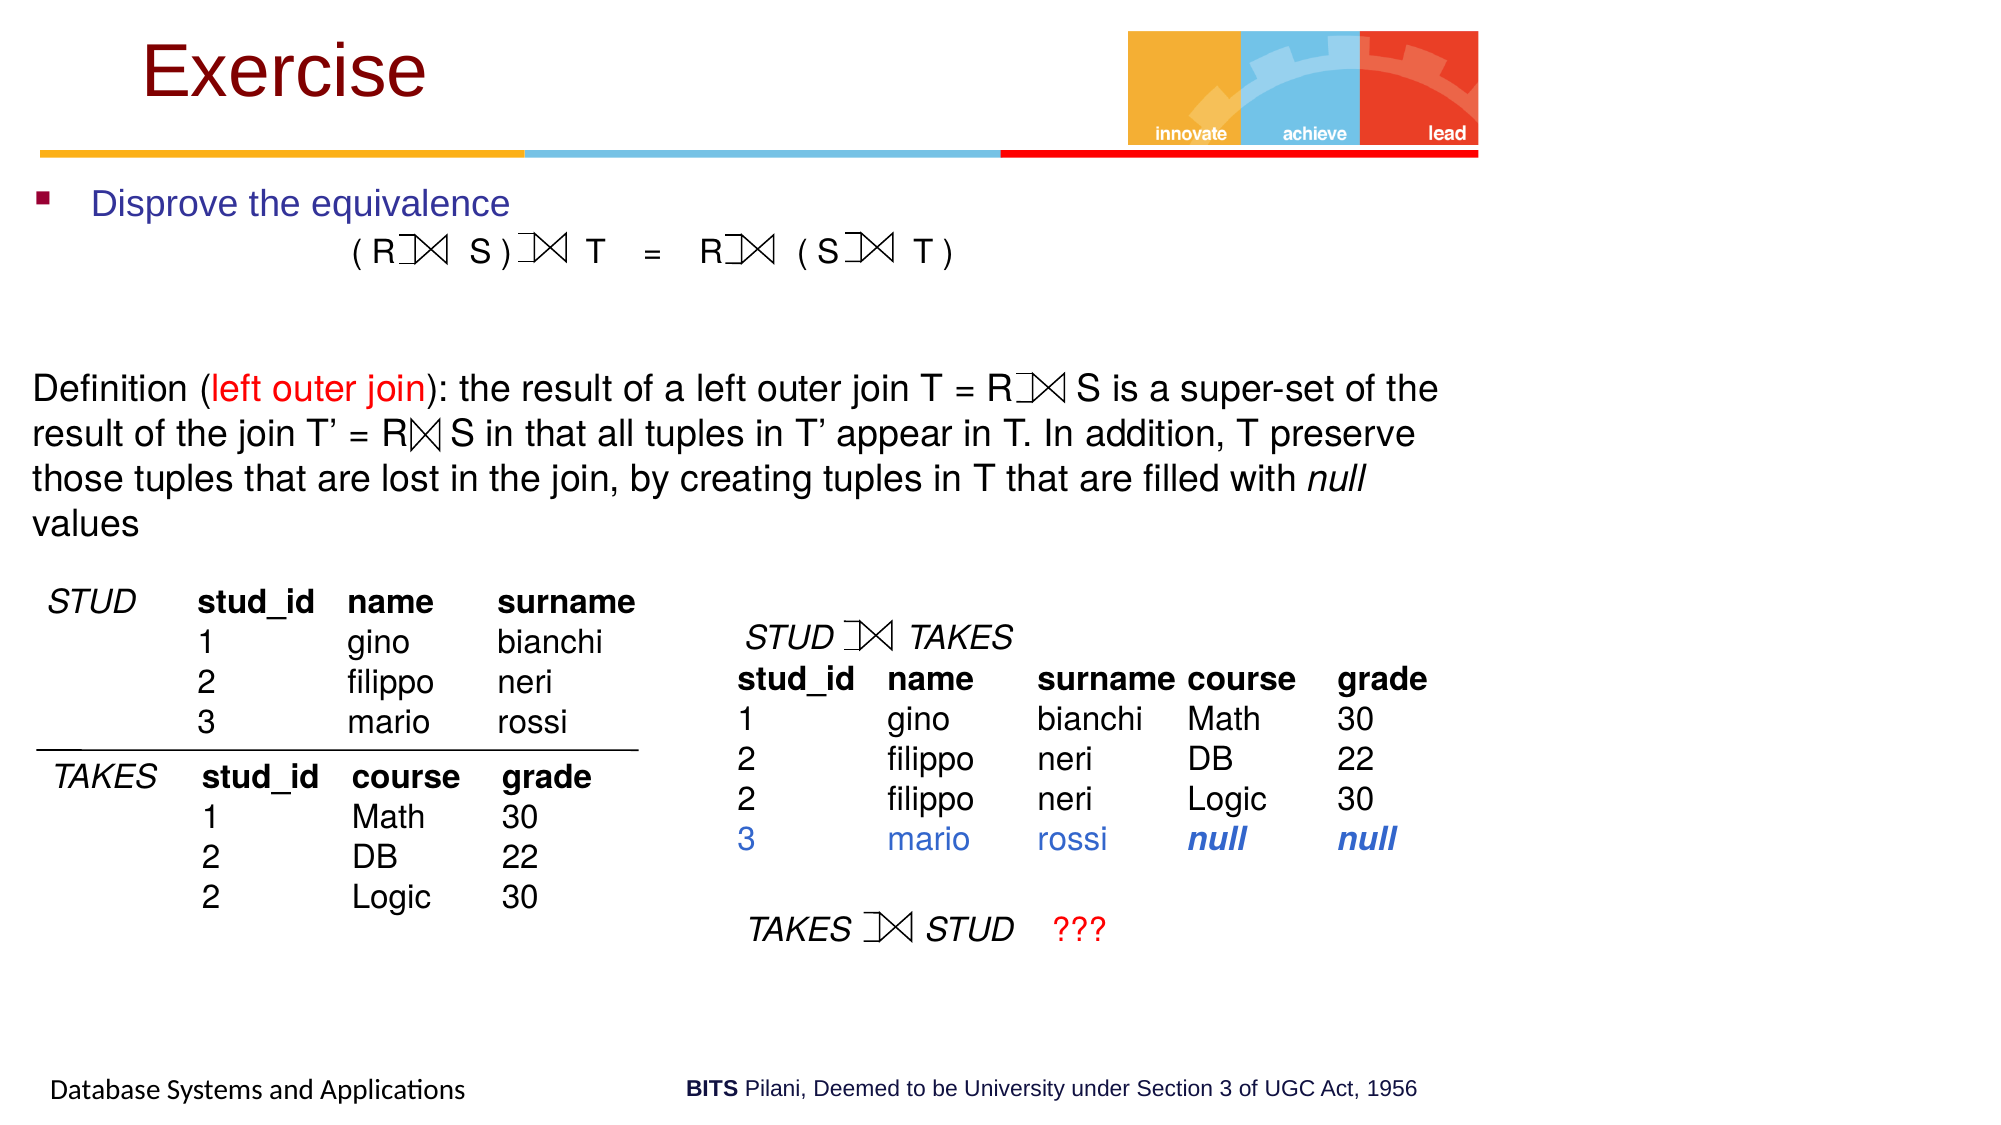

Exercise
Disprove the equivalence

( R        S )        T    =    R        ( S        T )

Definition (left outer join): the result of a left outer join T = R      S is a super-set of the result of the join T’ = R    S in that all tuples in T’ appear in T. In addition, T preserve those tuples that are lost in the join, by creating tuples in T that are filled with null values

STUD	stud_id	name	surname
	1	gino	bianchi
	2	filippo	neri
	3	mario	rossi
STUD        TAKES

stud_id	name	surname	course	grade
1	gino	bianchi	Math	30
2	filippo	neri	DB	22
2	filippo	neri	Logic	30
3	mario	rossi	null	null
TAKES	stud_id	course	grade
	1	Math	30
	2	DB	22
	2	Logic	30
TAKES        STUD    ???